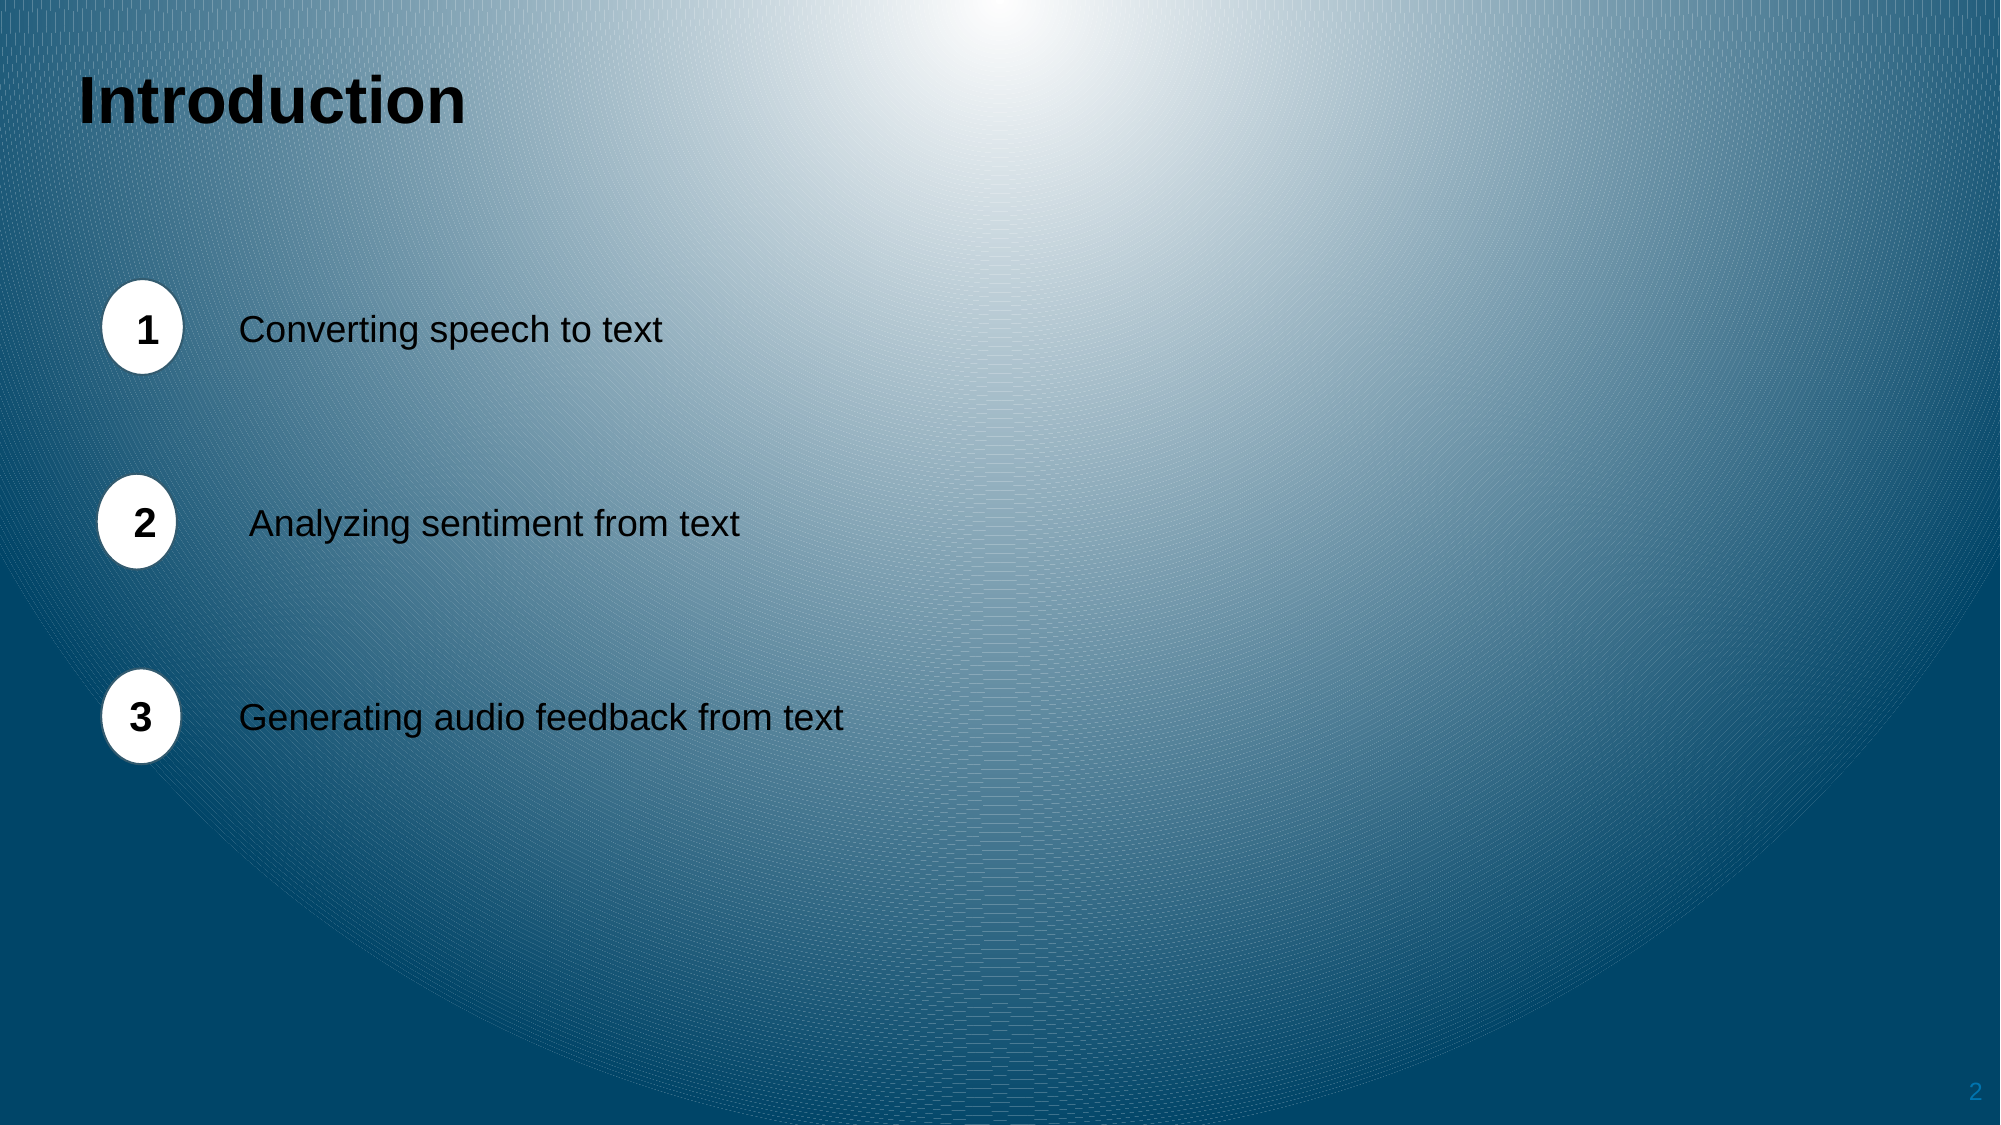

Introduction

1
Converting speech to text

2
 Analyzing sentiment from text

3
Generating audio feedback from text
2